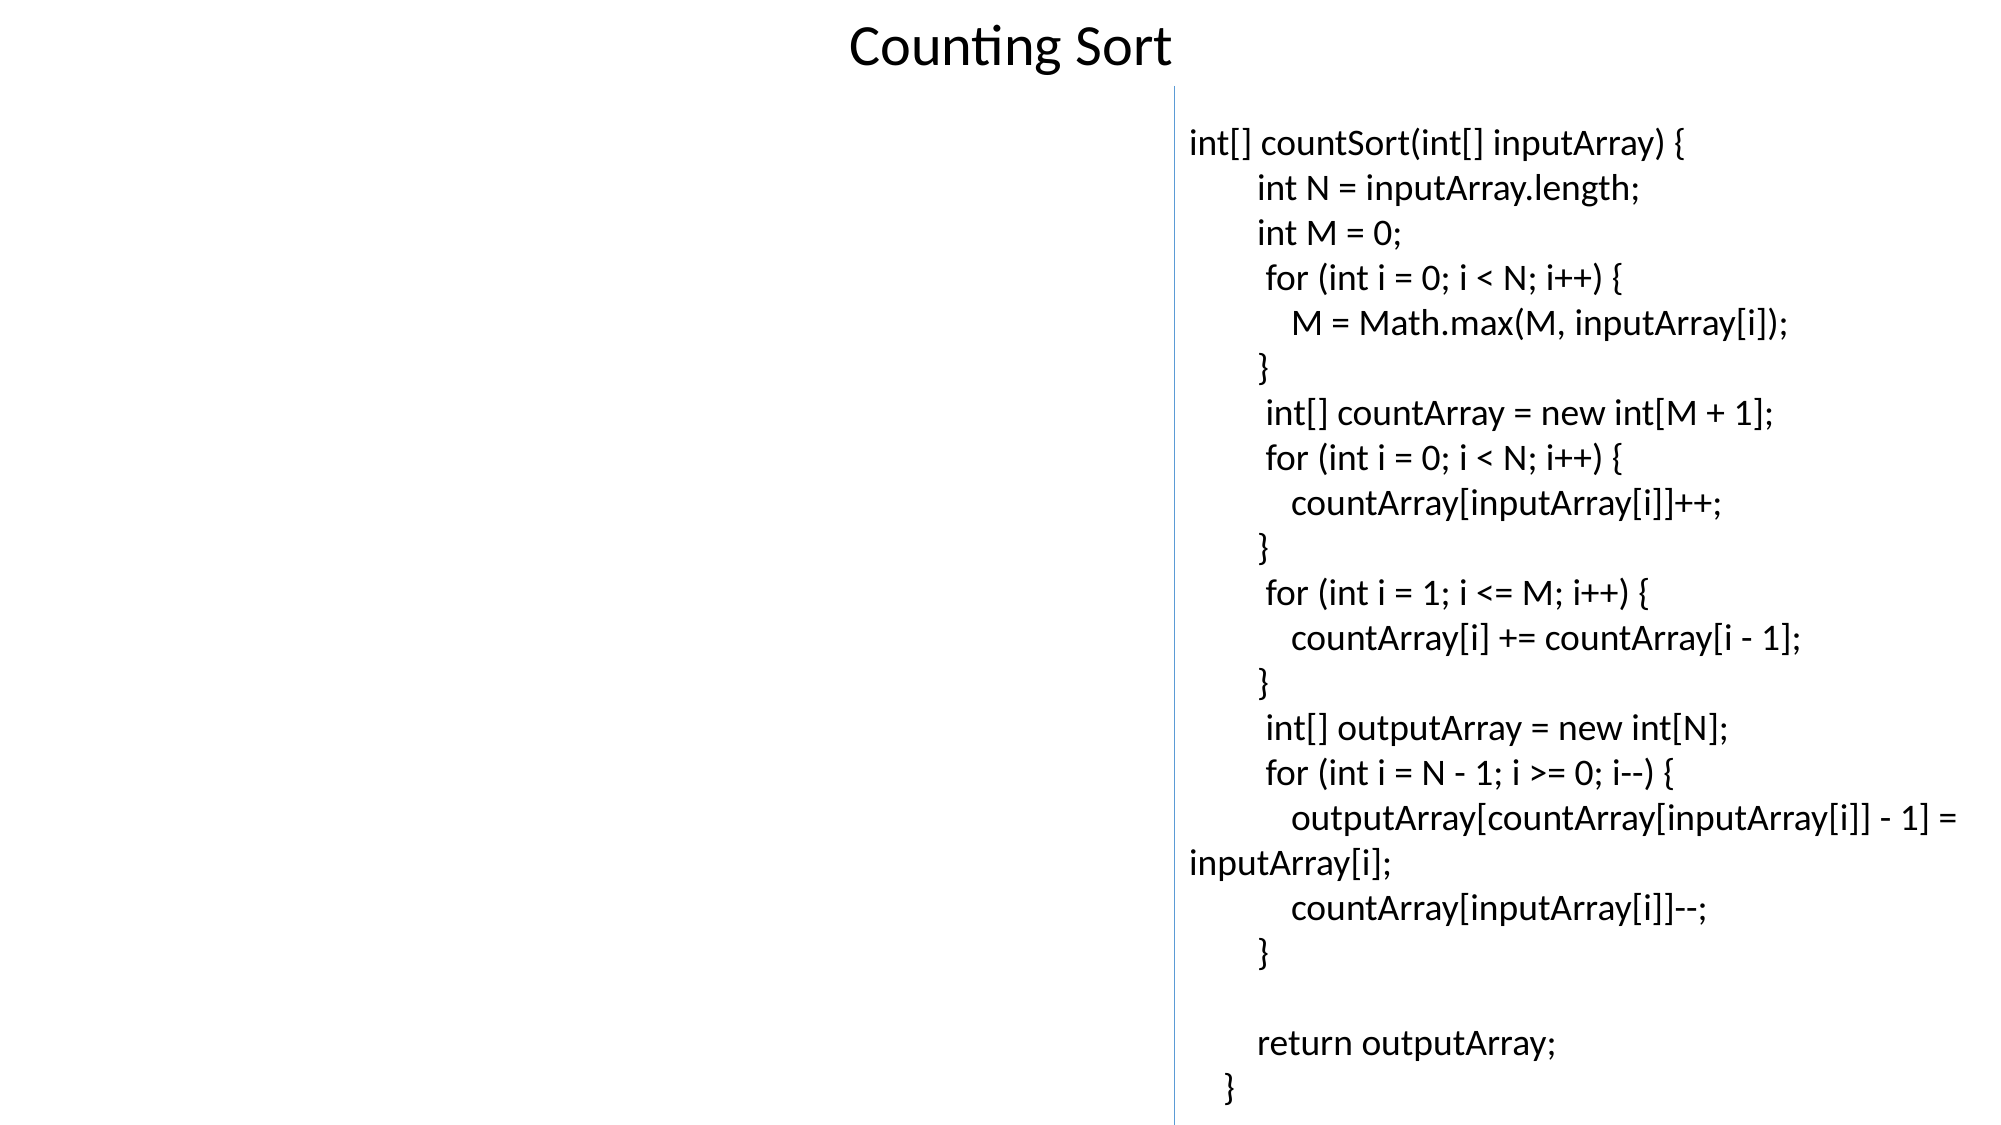

Counting Sort
int[] countSort(int[] inputArray) {
        int N = inputArray.length;
        int M = 0;
         for (int i = 0; i < N; i++) {
            M = Math.max(M, inputArray[i]);
        }
         int[] countArray = new int[M + 1];
         for (int i = 0; i < N; i++) {
            countArray[inputArray[i]]++;
        }
         for (int i = 1; i <= M; i++) {
            countArray[i] += countArray[i - 1];
        }
         int[] outputArray = new int[N];
         for (int i = N - 1; i >= 0; i--) {
            outputArray[countArray[inputArray[i]] - 1] = inputArray[i];
            countArray[inputArray[i]]--;
        }

        return outputArray;
    }